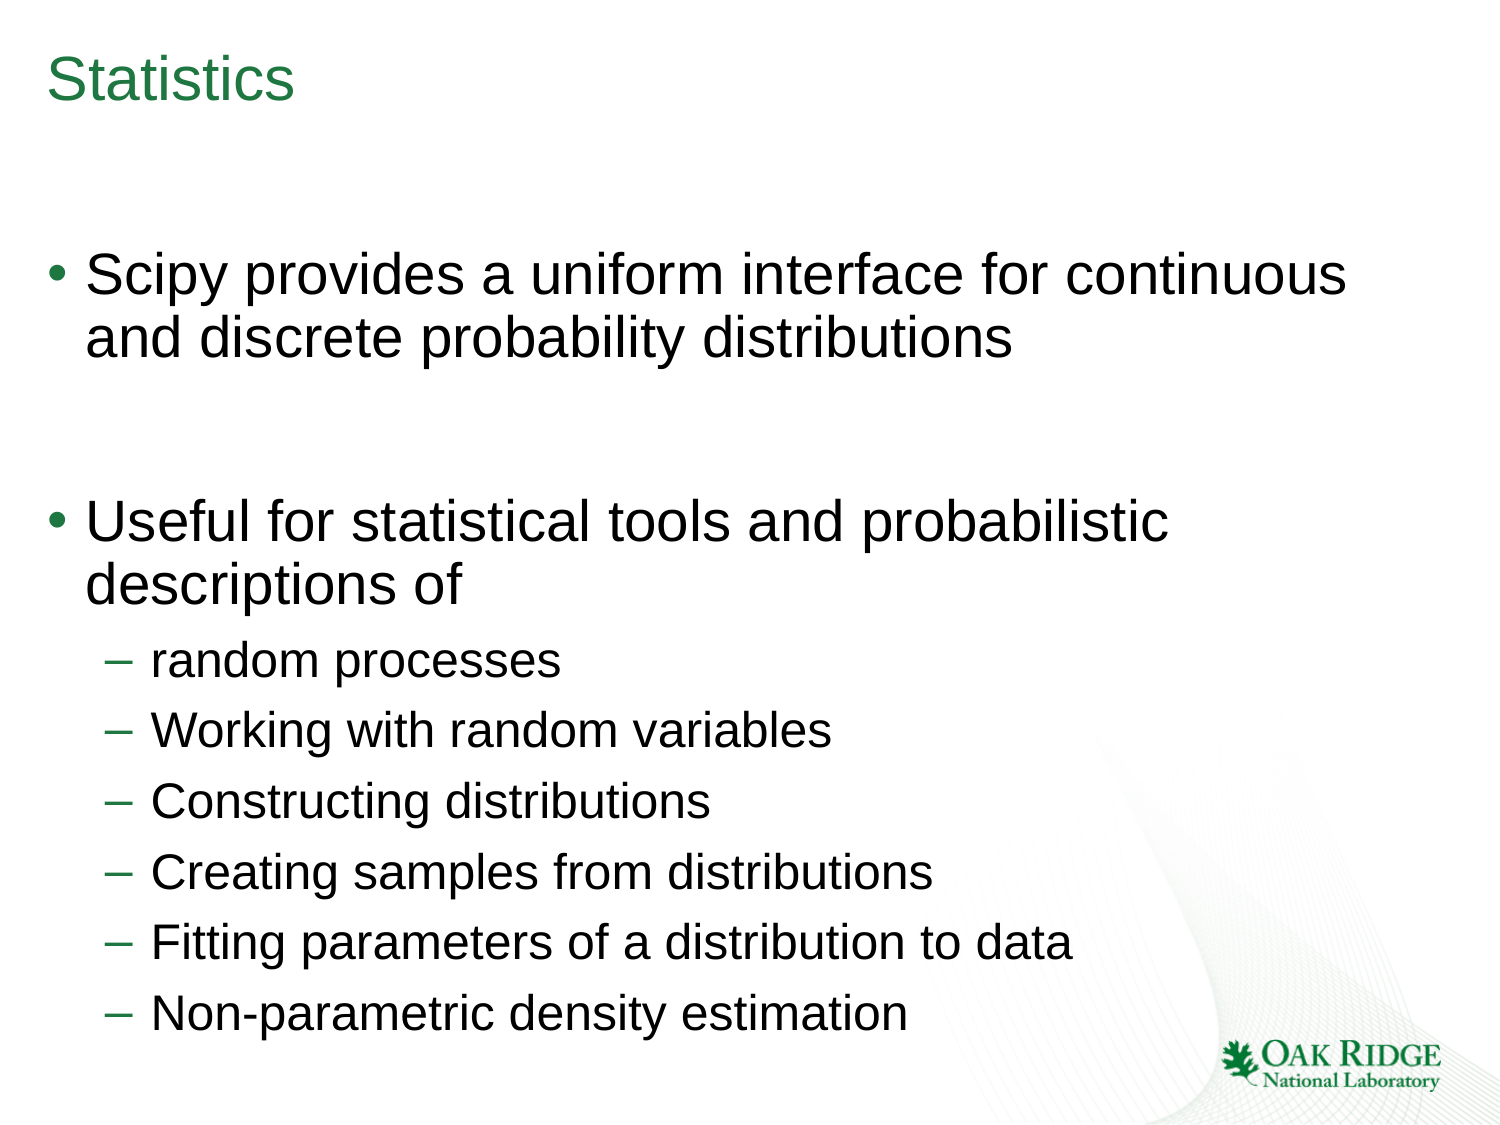

# Statistics
Scipy provides a uniform interface for continuous and discrete probability distributions

Useful for statistical tools and probabilistic descriptions of
random processes
Working with random variables
Constructing distributions
Creating samples from distributions
Fitting parameters of a distribution to data
Non-parametric density estimation